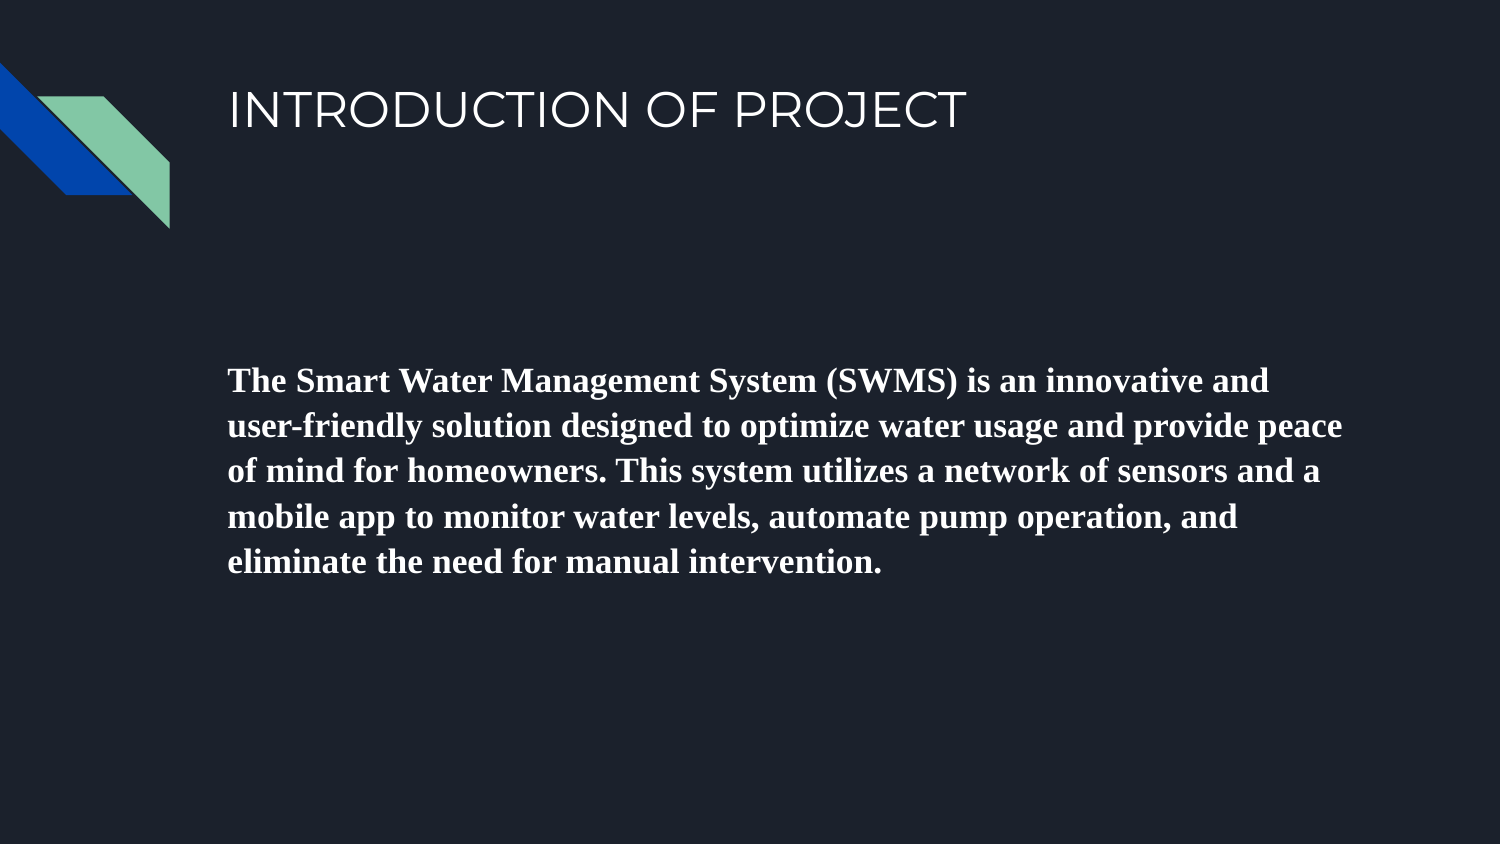

INTRODUCTION OF PROJECT

The Smart Water Management System (SWMS) is an innovative and user-friendly solution designed to optimize water usage and provide peace of mind for homeowners. This system utilizes a network of sensors and a mobile app to monitor water levels, automate pump operation, and eliminate the need for manual intervention.